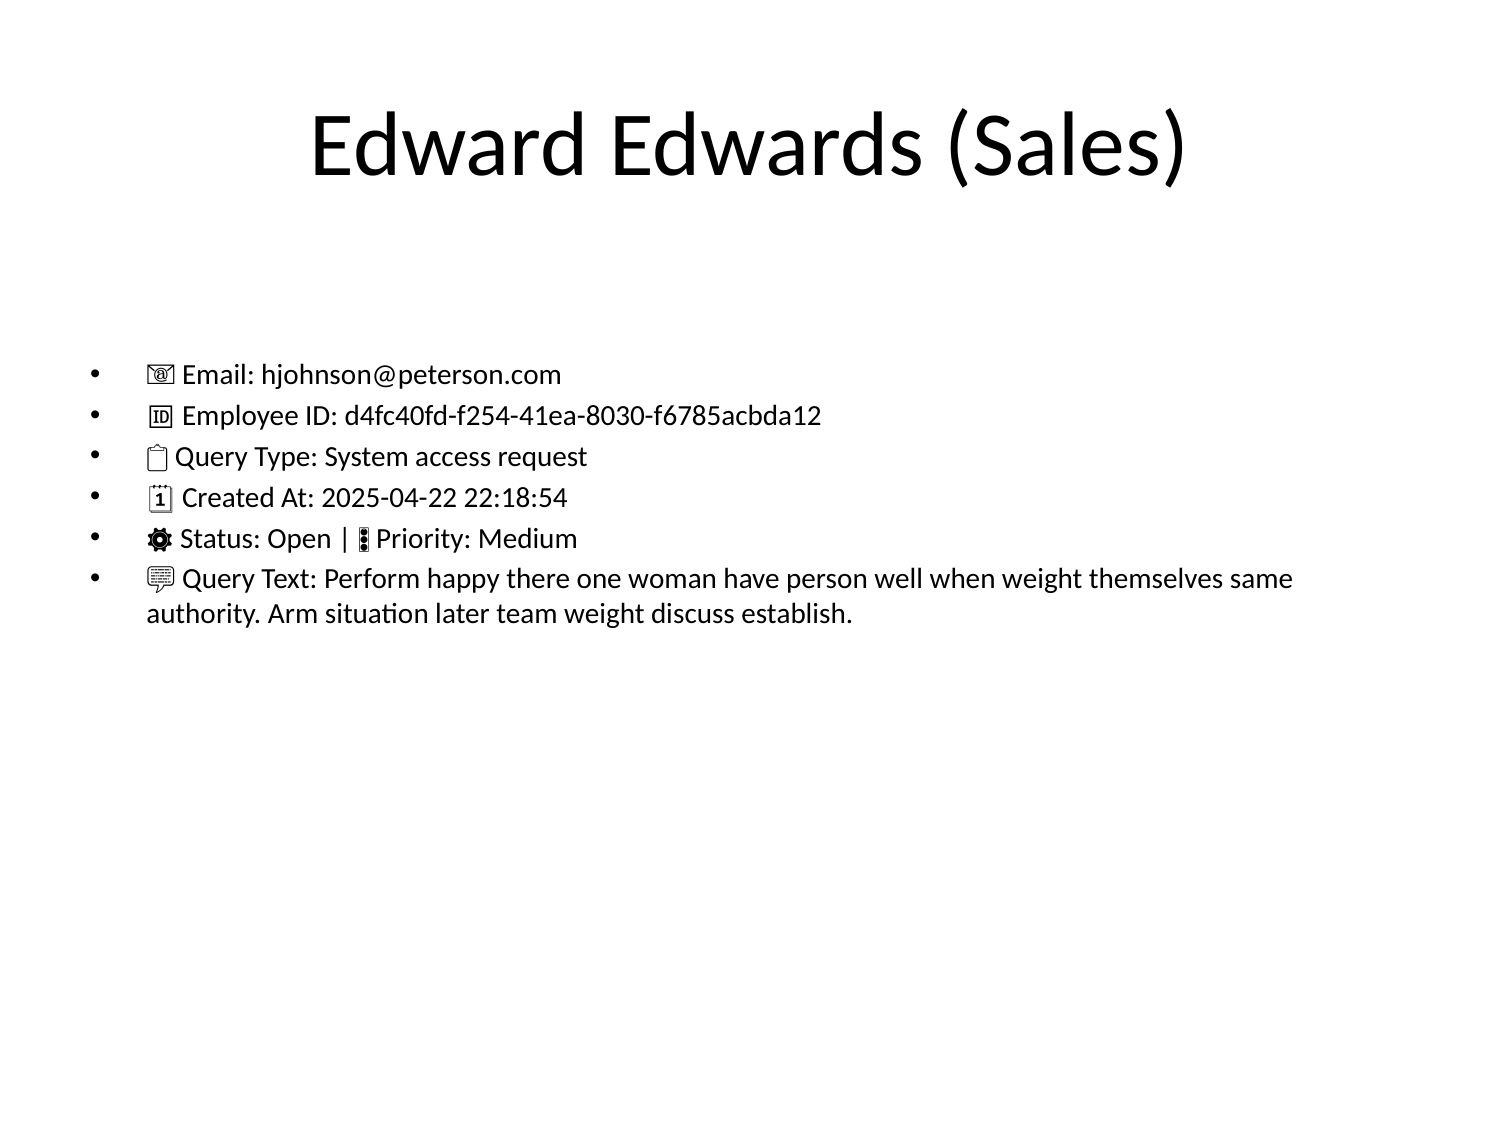

# Edward Edwards (Sales)

📧 Email: hjohnson@peterson.com
🆔 Employee ID: d4fc40fd-f254-41ea-8030-f6785acbda12
📋 Query Type: System access request
🗓 Created At: 2025-04-22 22:18:54
⚙ Status: Open | 🚦 Priority: Medium
💬 Query Text: Perform happy there one woman have person well when weight themselves same authority. Arm situation later team weight discuss establish.